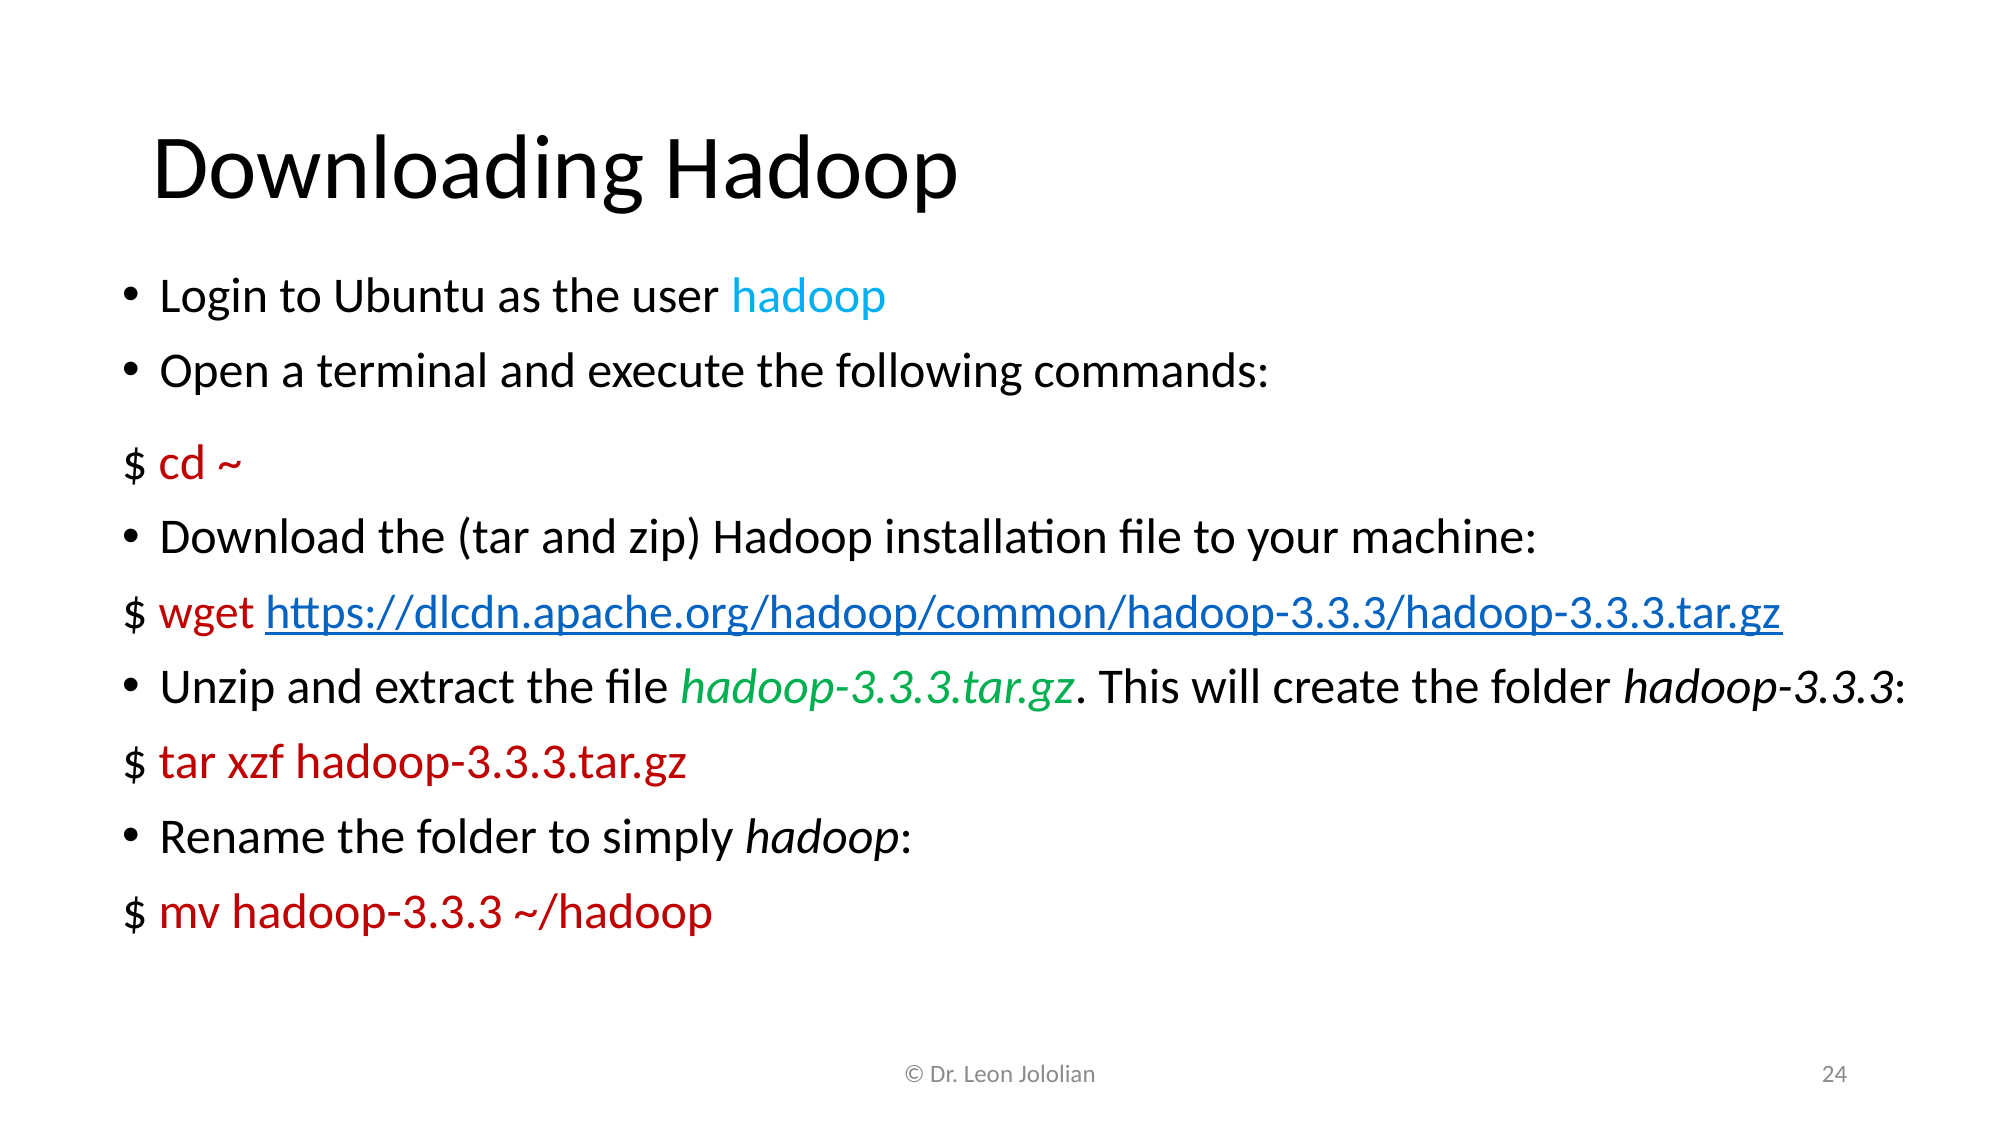

# Downloading Hadoop
Login to Ubuntu as the user hadoop
Open a terminal and execute the following commands:
$ cd ~
Download the (tar and zip) Hadoop installation file to your machine:
$ wget https://dlcdn.apache.org/hadoop/common/hadoop-3.3.3/hadoop-3.3.3.tar.gz
Unzip and extract the file hadoop-3.3.3.tar.gz. This will create the folder hadoop-3.3.3:
$ tar xzf hadoop-3.3.3.tar.gz
Rename the folder to simply hadoop:
$ mv hadoop-3.3.3 ~/hadoop
© Dr. Leon Jololian
24